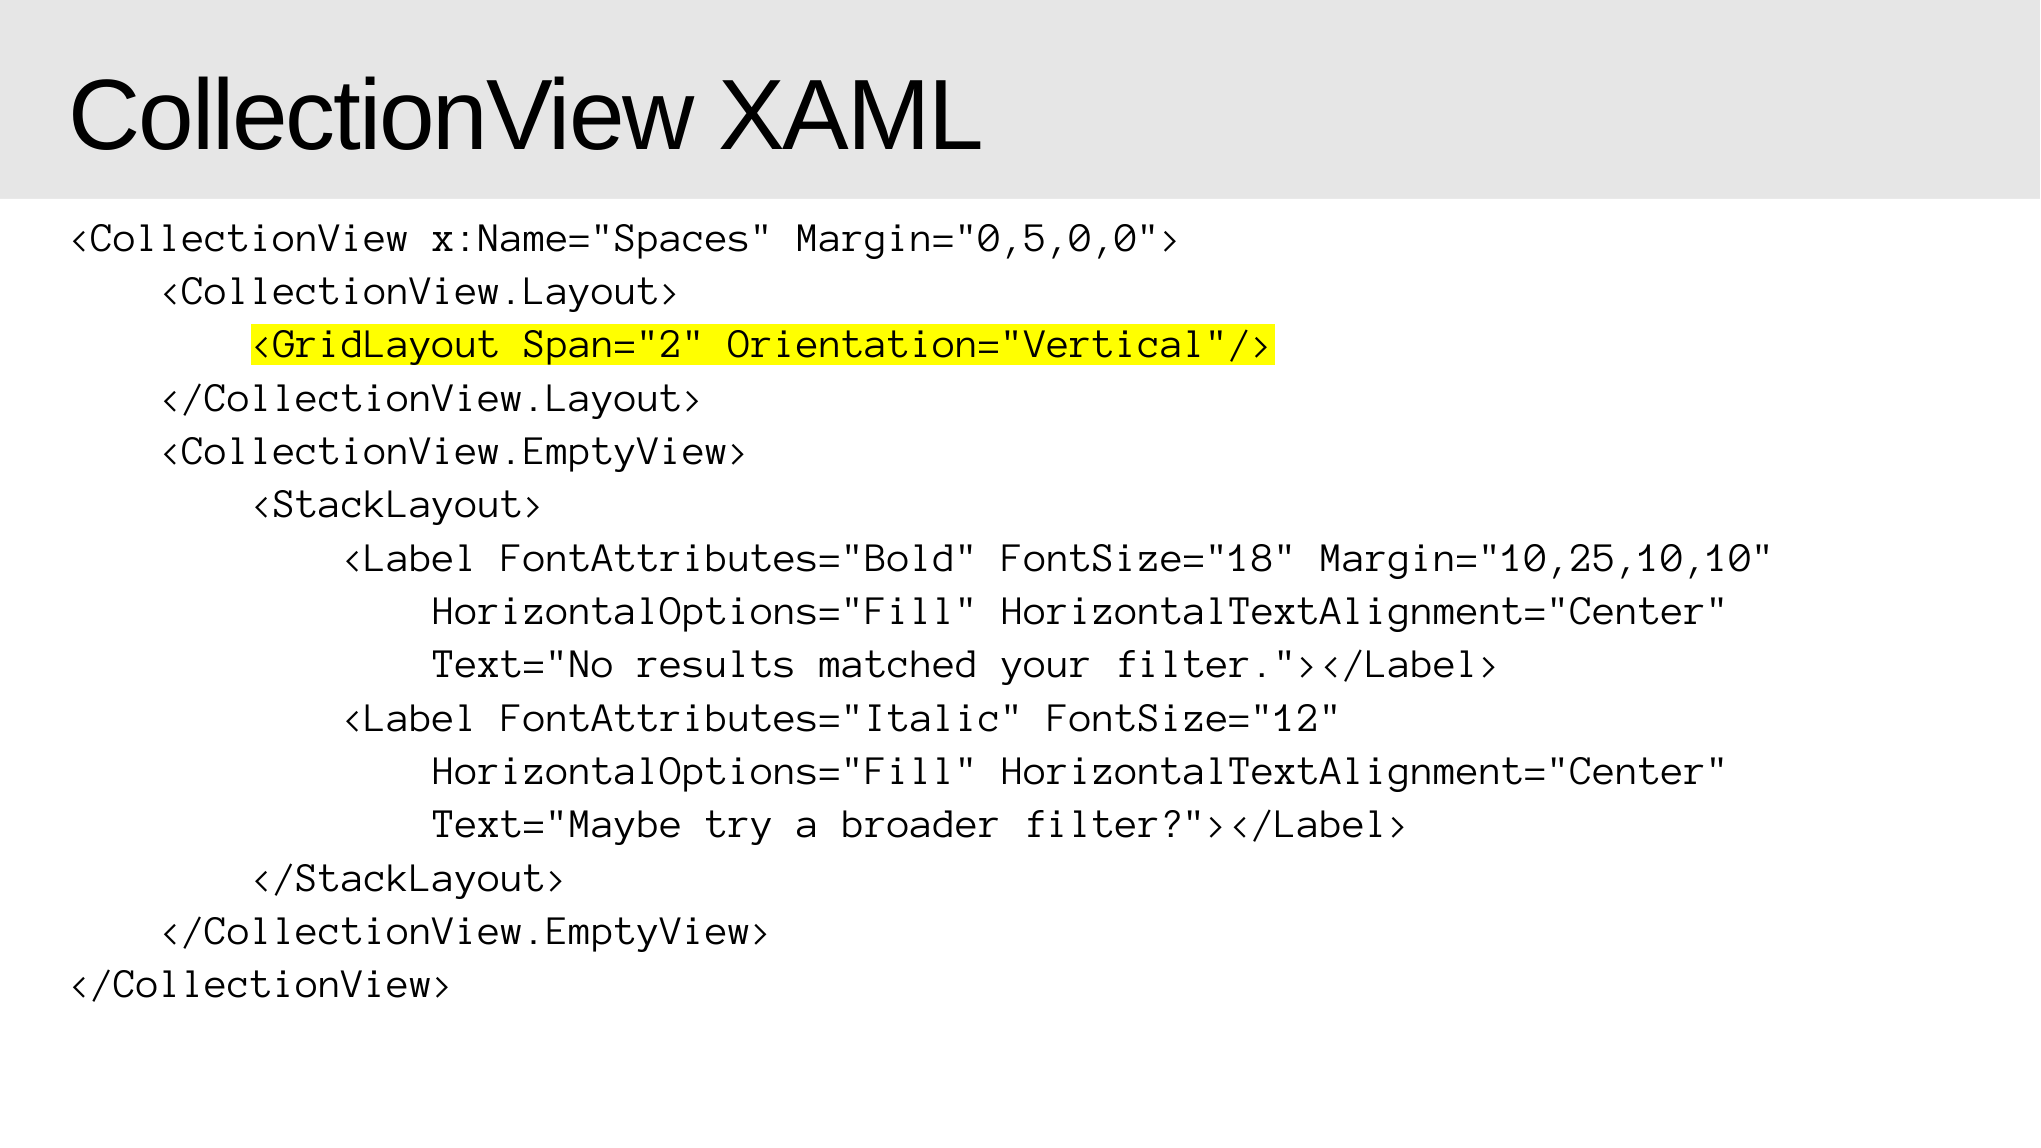

# CollectionView XAML
<CollectionView x:Name="Spaces" Margin="0,5,0,0">
    <CollectionView.Layout>
        <GridLayout Span="2" Orientation="Vertical"/>
    </CollectionView.Layout>
    <CollectionView.EmptyView>
        <StackLayout>
            <Label FontAttributes="Bold" FontSize="18" Margin="10,25,10,10"
                HorizontalOptions="Fill" HorizontalTextAlignment="Center"
                Text="No results matched your filter."></Label>
            <Label FontAttributes="Italic" FontSize="12"
                HorizontalOptions="Fill" HorizontalTextAlignment="Center"
                Text="Maybe try a broader filter?"></Label>
        </StackLayout>
    </CollectionView.EmptyView>
</CollectionView>